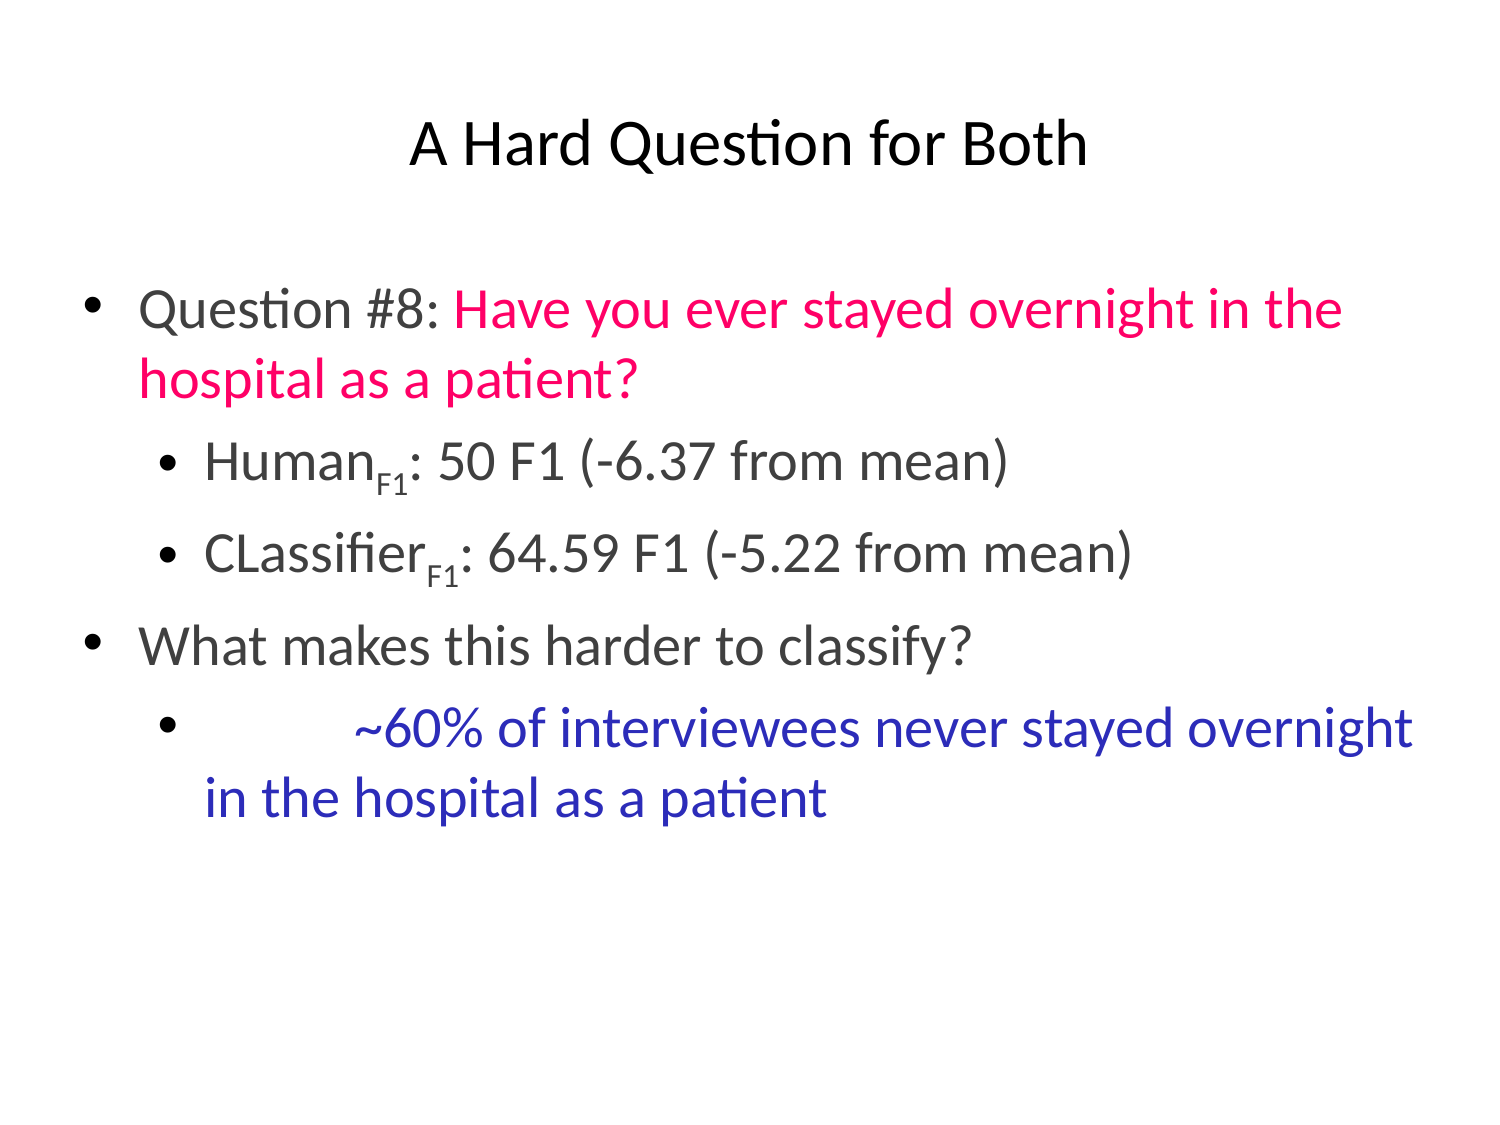

# A Hard Question for Both
Question #8: Have you ever stayed overnight in the hospital as a patient?
HumanF1: 50 F1 (-6.37 from mean)
CLassifierF1: 64.59 F1 (-5.22 from mean)
What makes this harder to classify?
	~60% of interviewees never stayed overnight in the hospital as a patient
43